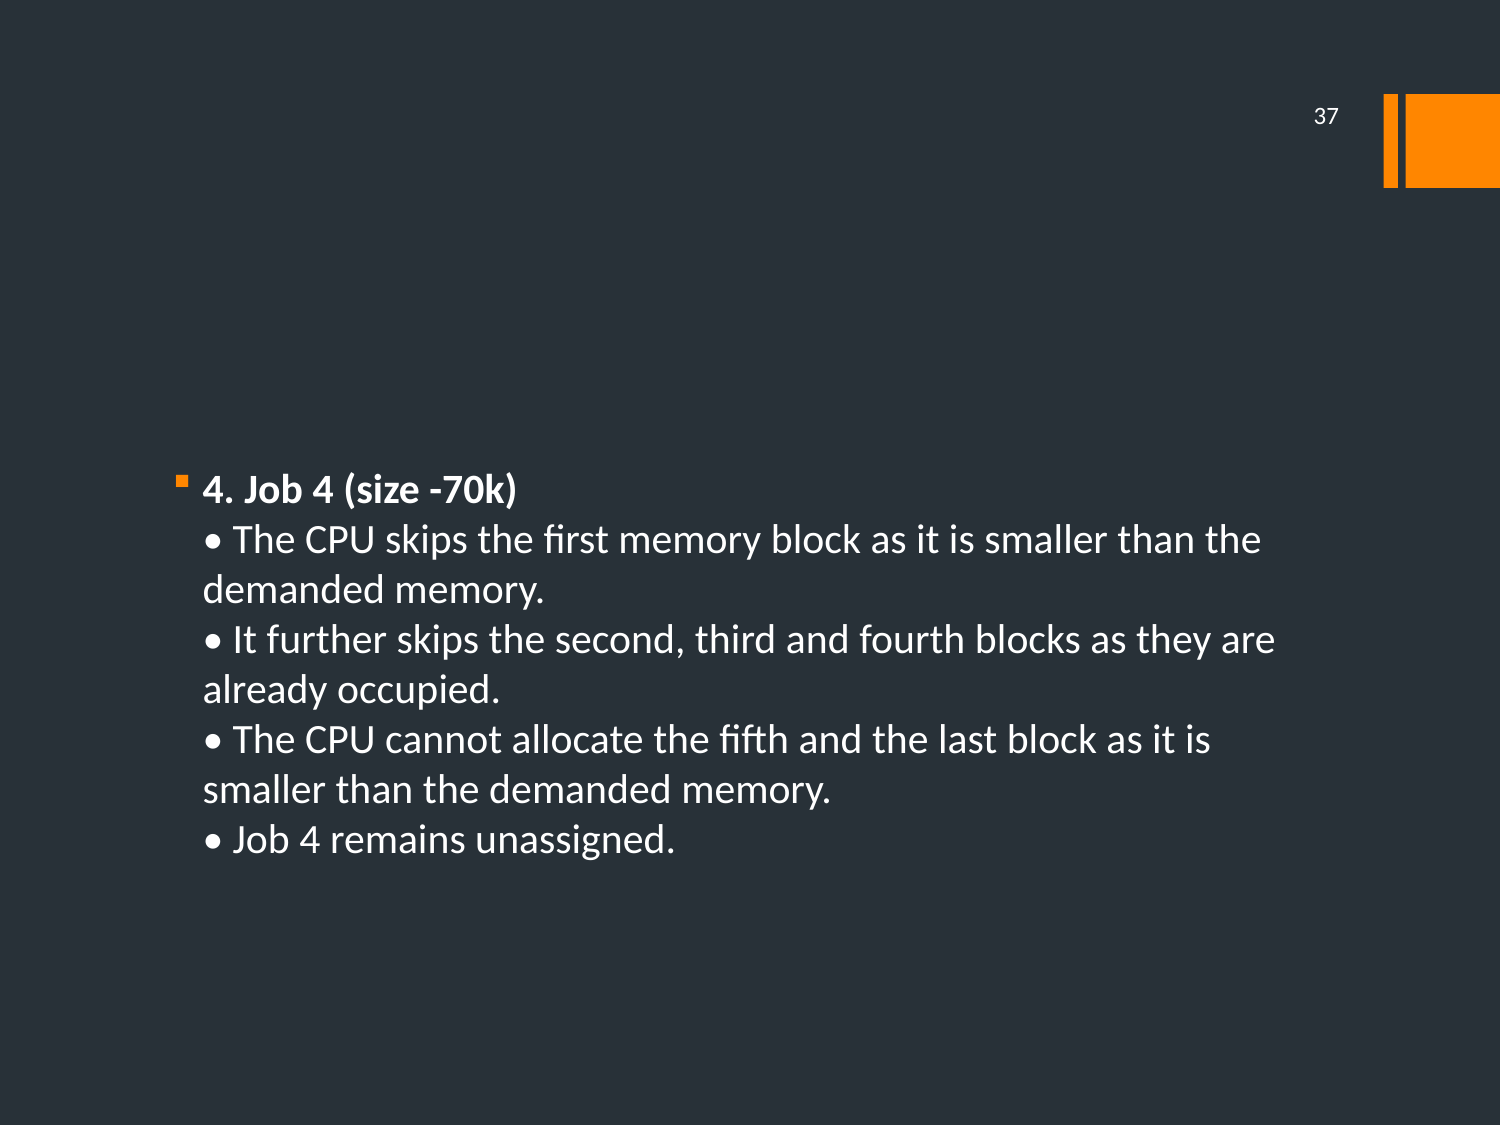

37
#
4. Job 4 (size -70k)
• The CPU skips the first memory block as it is smaller than the demanded memory.
• It further skips the second, third and fourth blocks as they are already occupied.
• The CPU cannot allocate the fifth and the last block as it is smaller than the demanded memory.
• Job 4 remains unassigned.